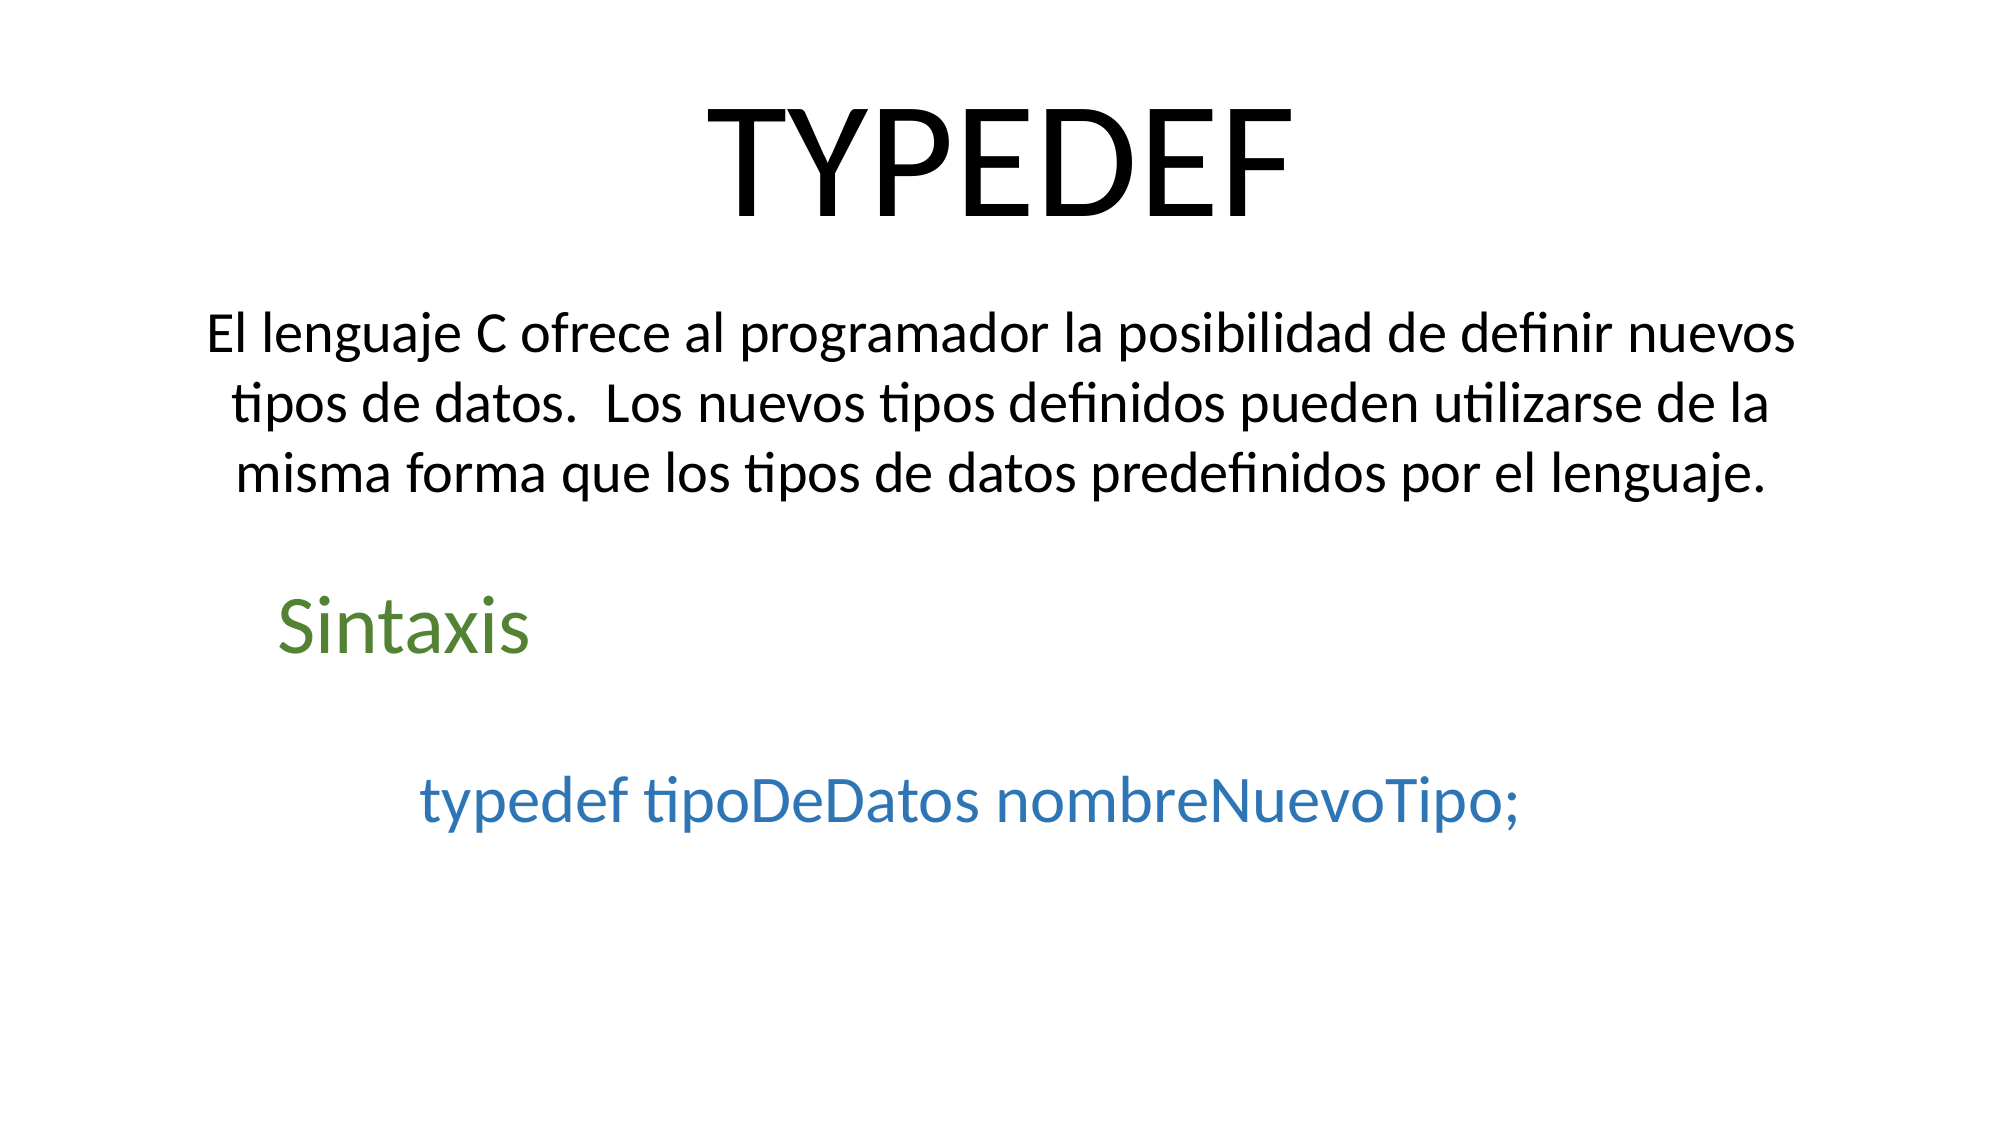

TYPEDEF
El lenguaje C ofrece al programador la posibilidad de definir nuevos tipos de datos.  Los nuevos tipos definidos pueden utilizarse de la misma forma que los tipos de datos predefinidos por el lenguaje.
Sintaxis
typedef tipoDeDatos nombreNuevoTipo;